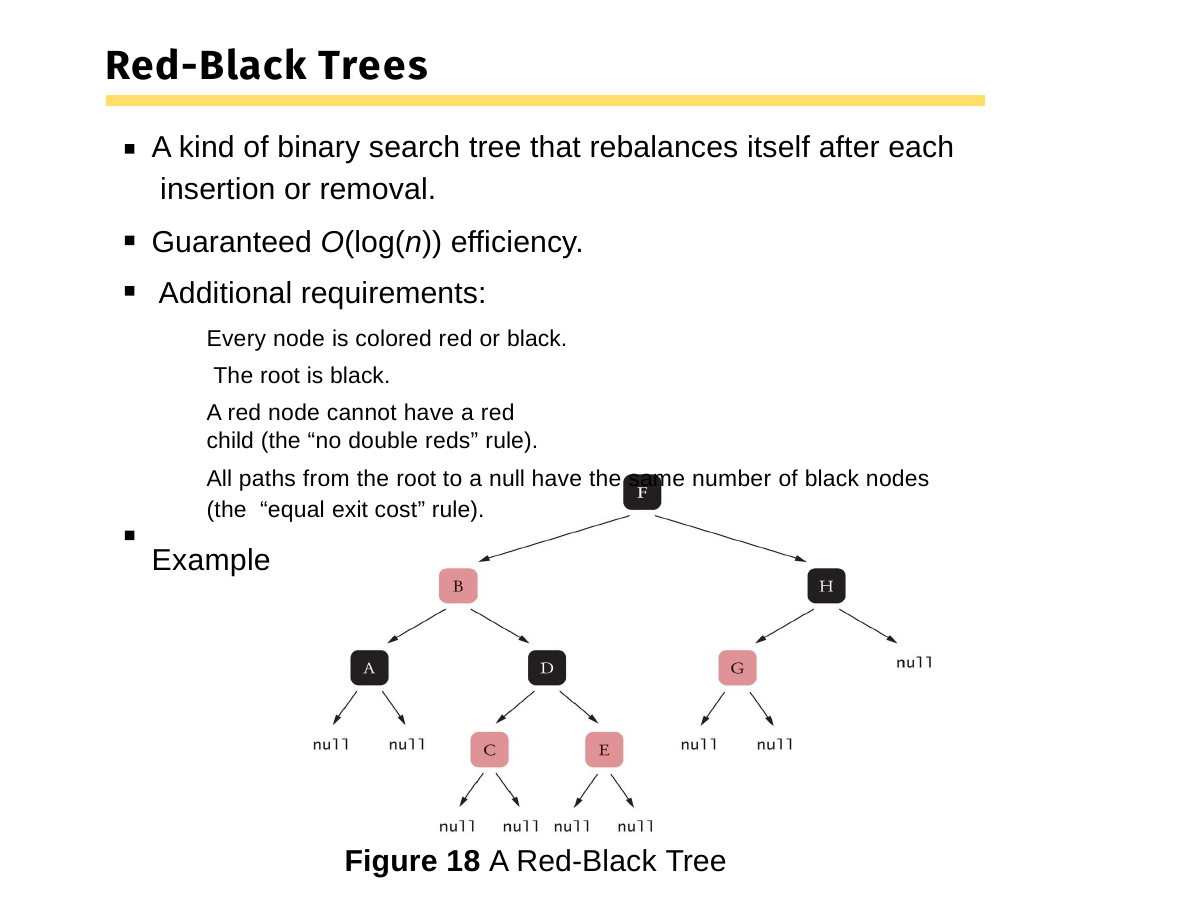

# Red-Black Trees

A kind of binary search tree that rebalances itself after each  insertion or removal.
Guaranteed O(log(n)) efficiency.  Additional requirements:
Every node is colored red or black.  The root is black.
A red node cannot have a red child (the “no double reds” rule).
All paths from the root to a null have the same number of black nodes (the  “equal exit cost” rule).
Example

Figure 18 A Red-Black Tree